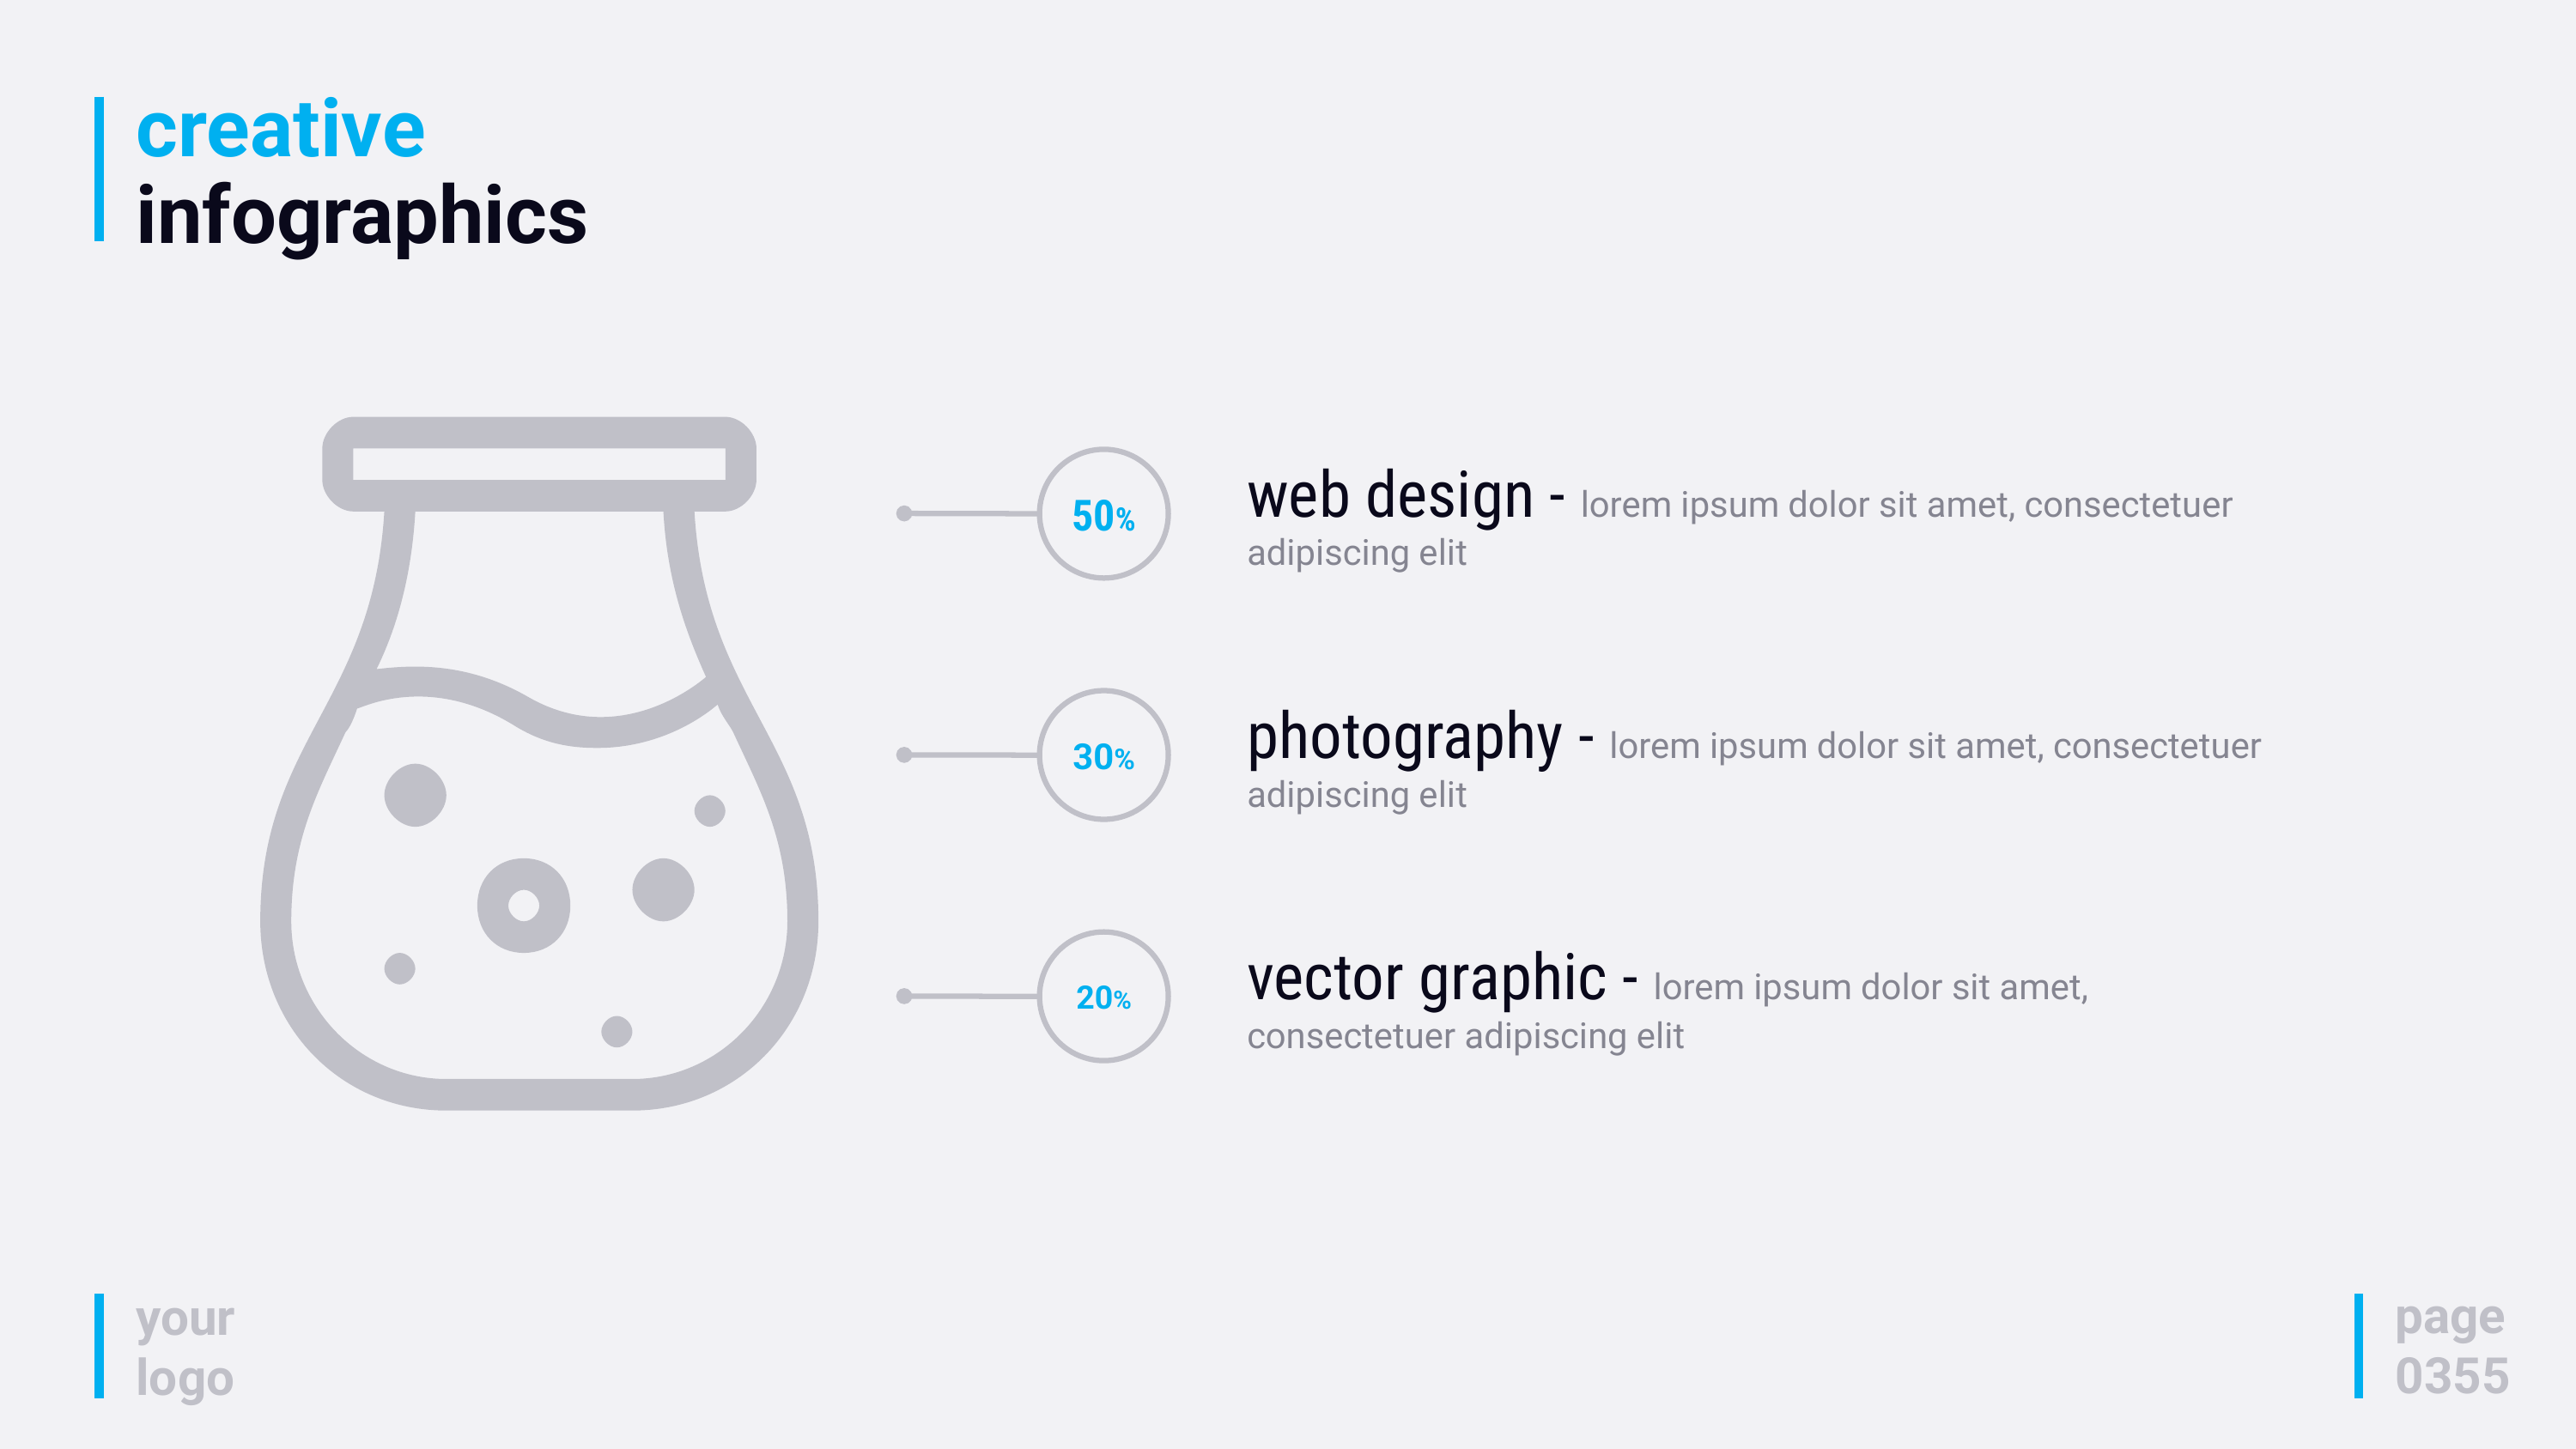

# creative infographics

web design - lorem ipsum dolor sit amet, consectetuer adipiscing elit
50%
photography - lorem ipsum dolor sit amet, consectetuer adipiscing elit
30%
vector graphic - lorem ipsum dolor sit amet, consectetuer adipiscing elit
20%
page
0355